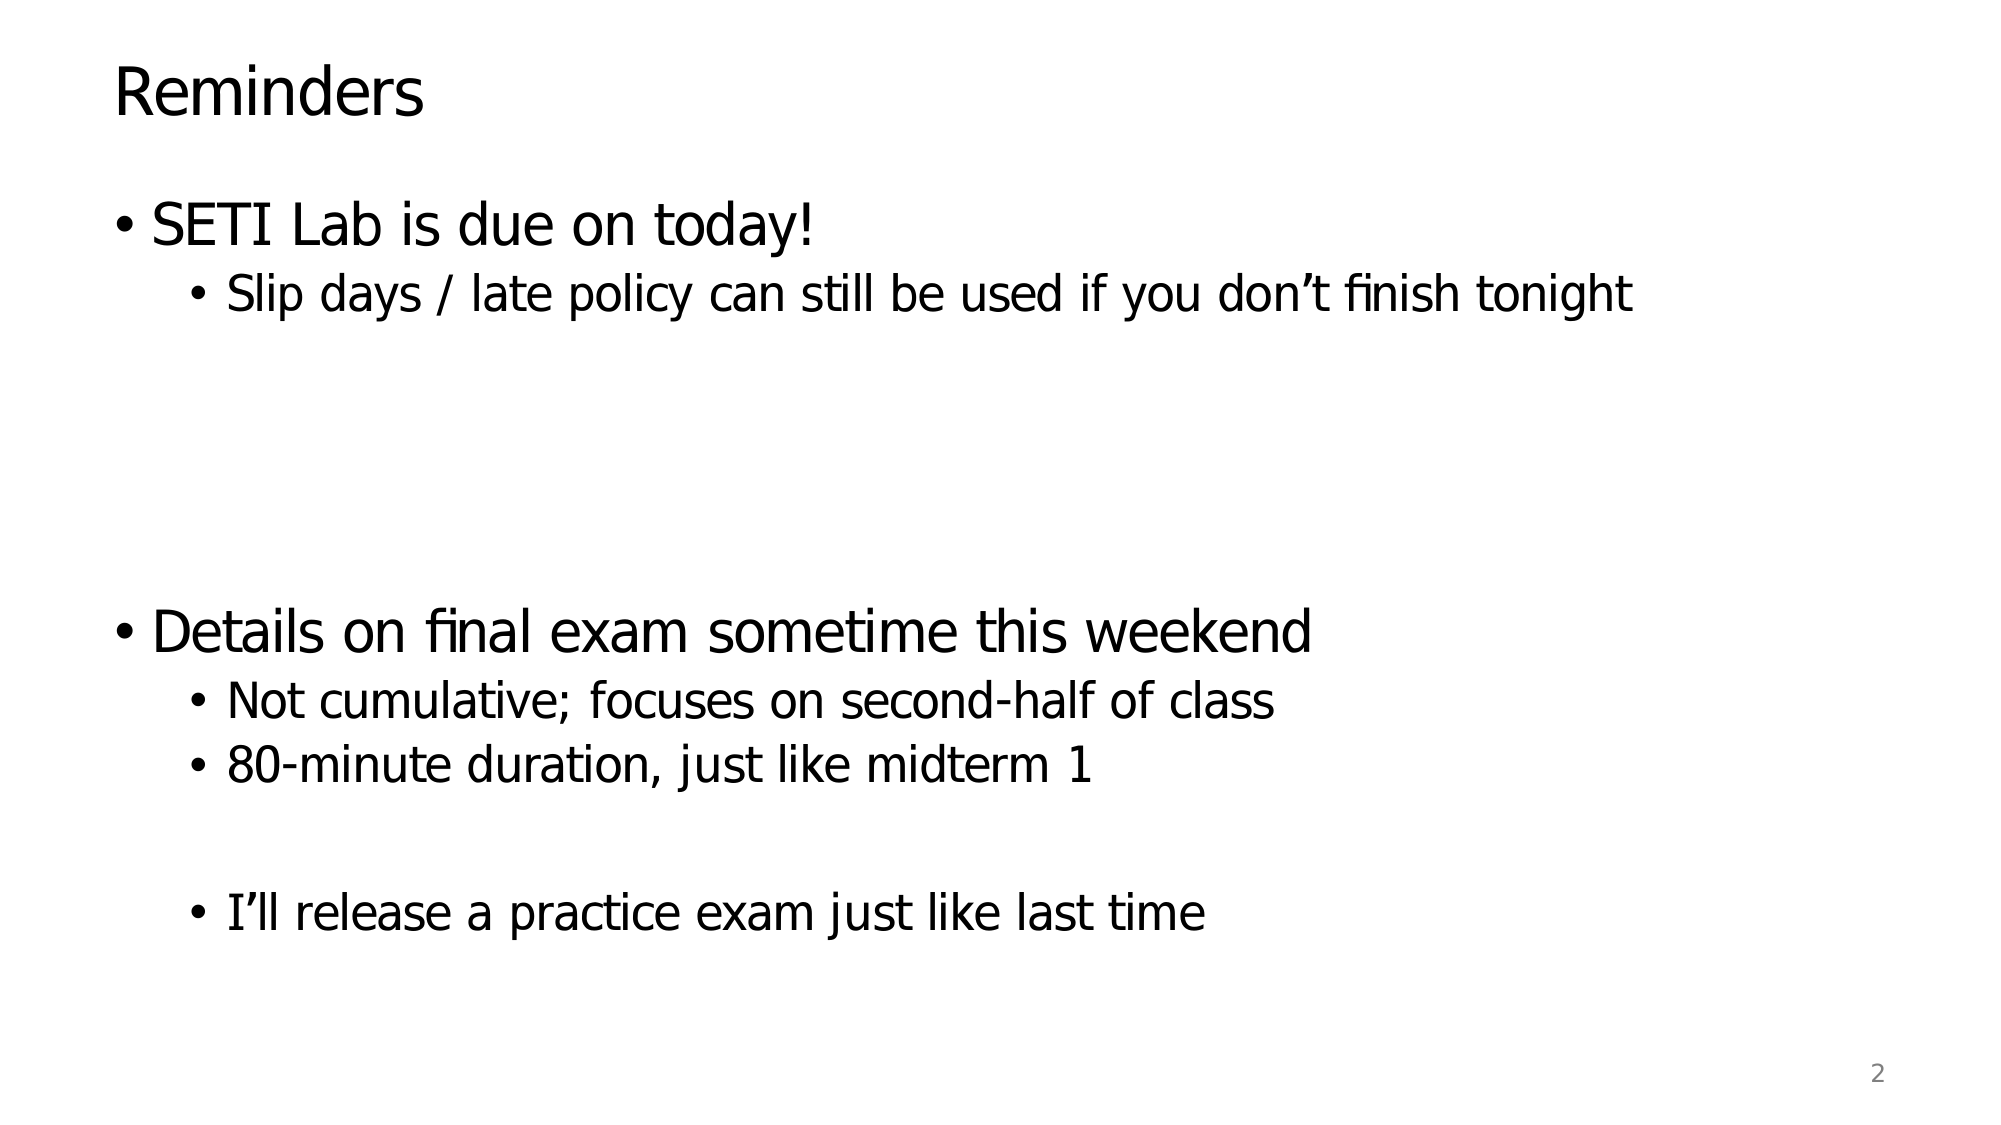

# Reminders
SETI Lab is due on today!
Slip days / late policy can still be used if you don’t finish tonight

Details on final exam sometime this weekend
Not cumulative; focuses on second-half of class
80-minute duration, just like midterm 1

I’ll release a practice exam just like last time
2